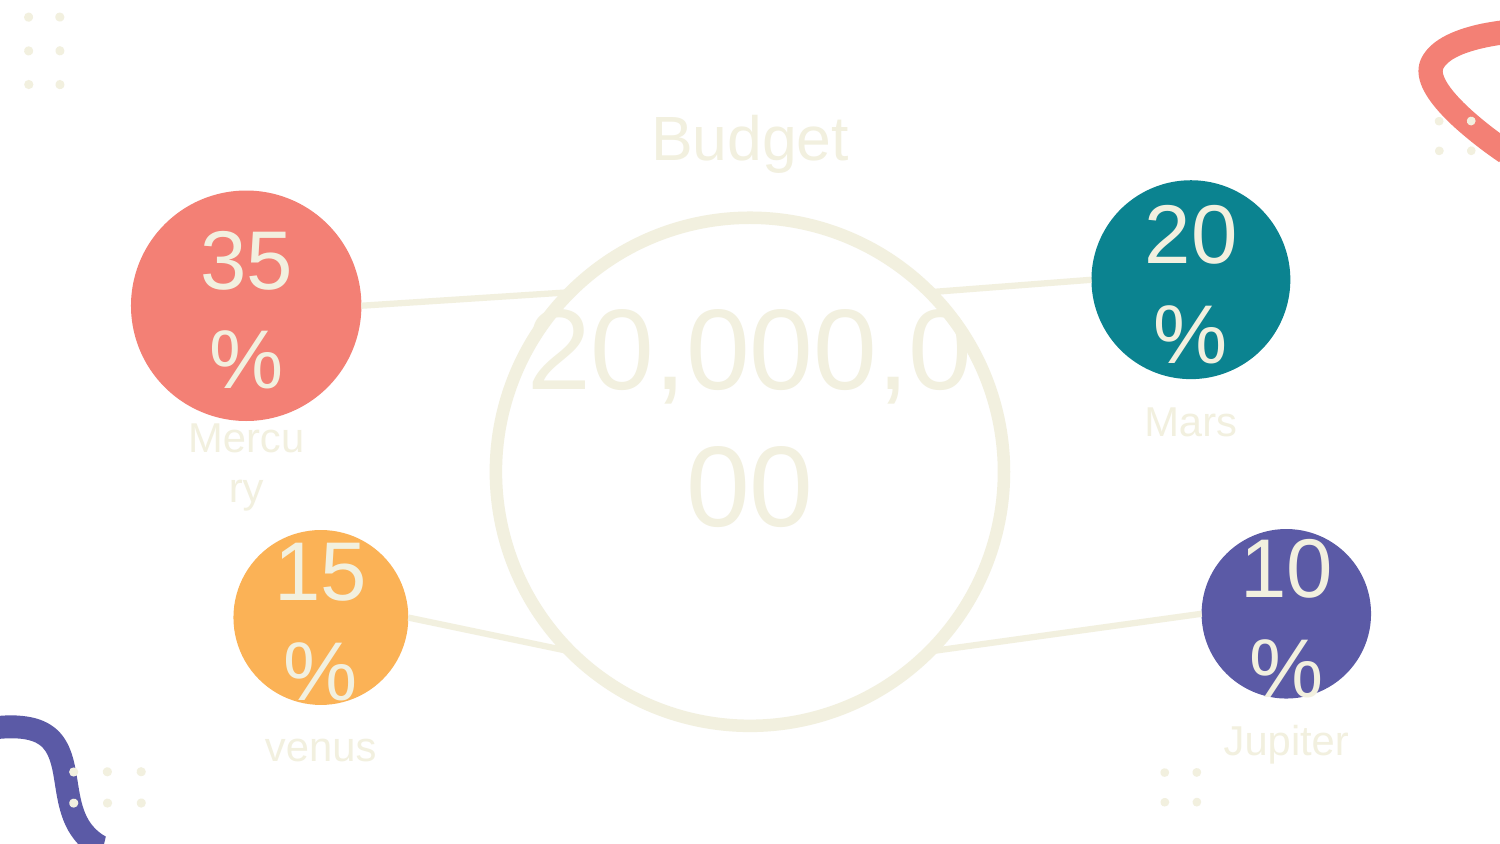

# Budget

20%
35%
20,000,000
Mars
Mercury

10%
15%
Jupiter
venus